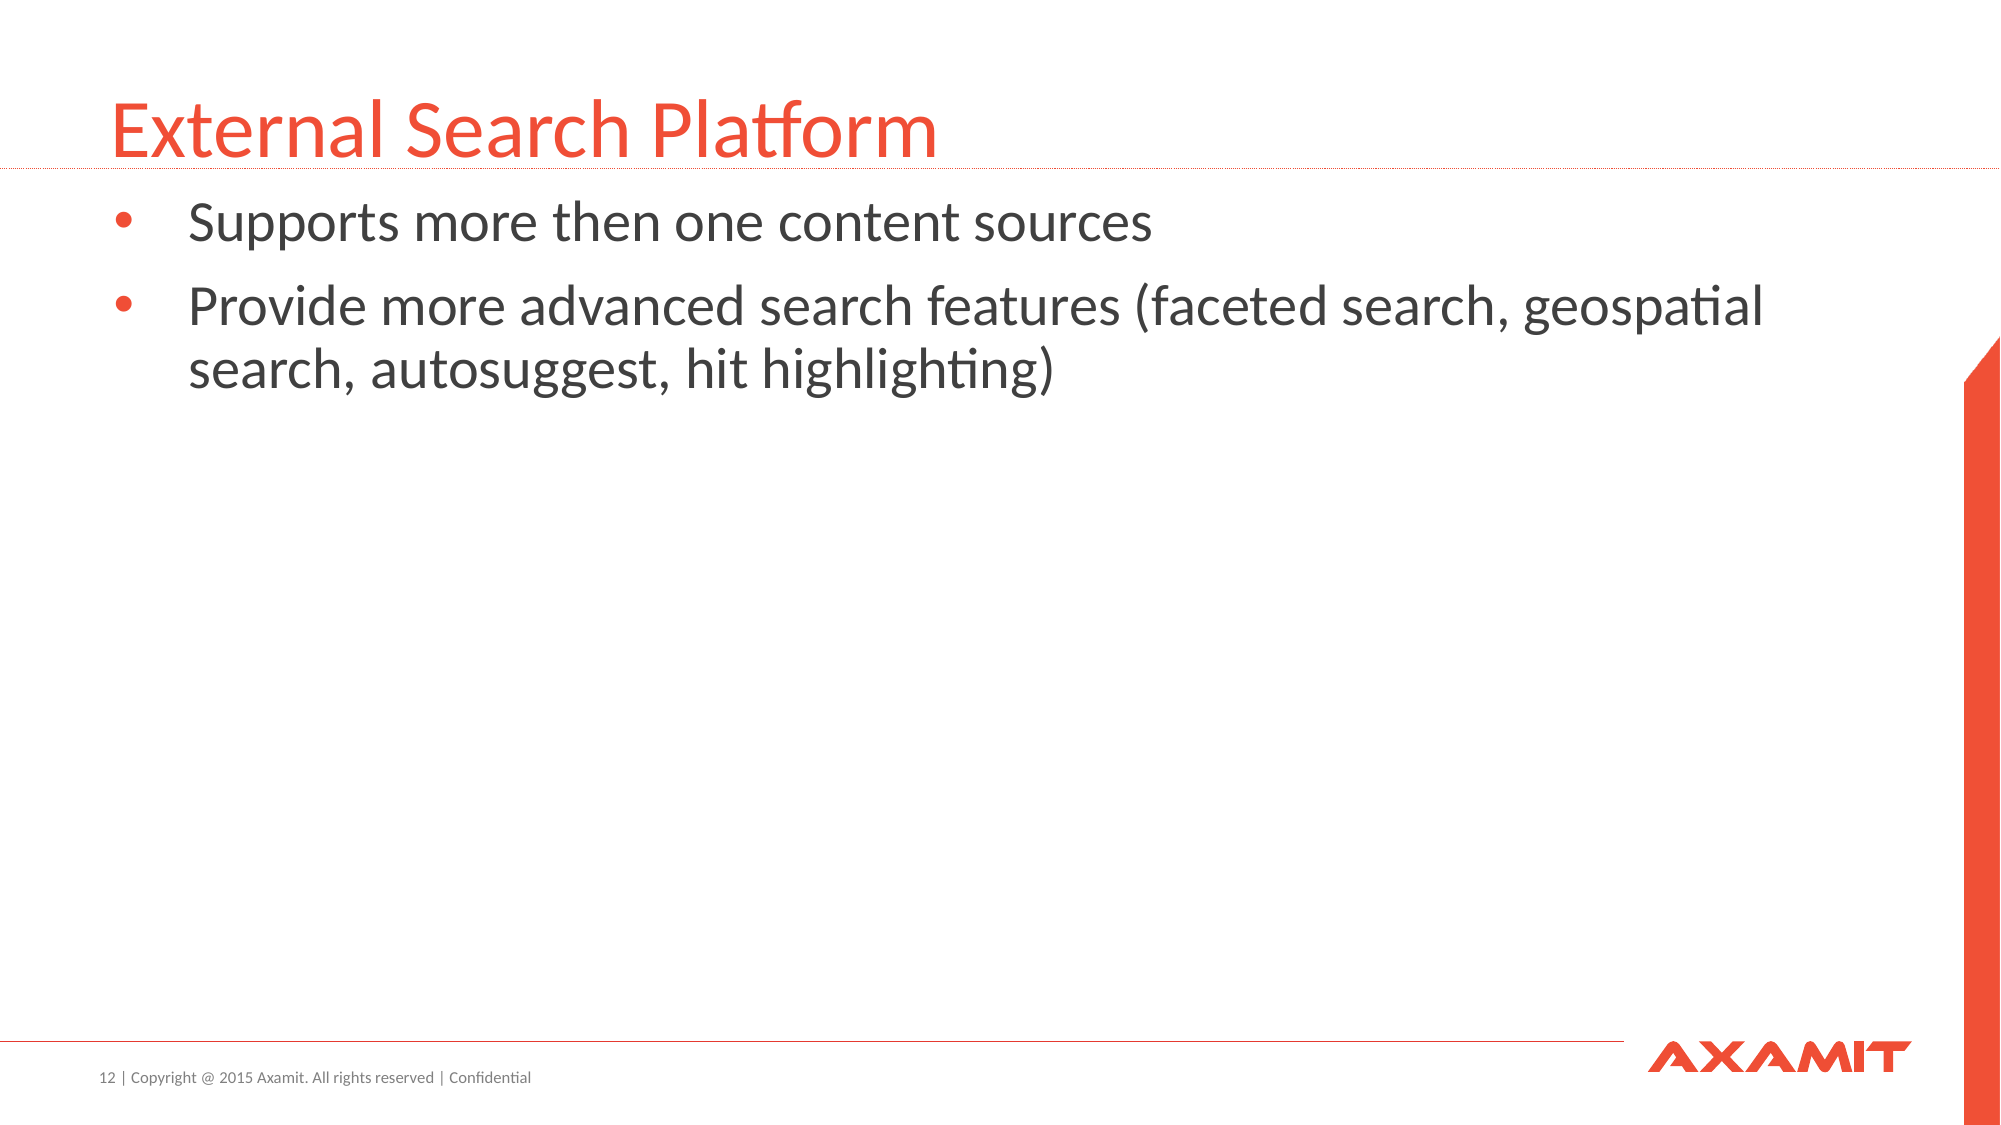

# External Search Platform
Supports more then one content sources
Provide more advanced search features (faceted search, geospatial search, autosuggest, hit highlighting)